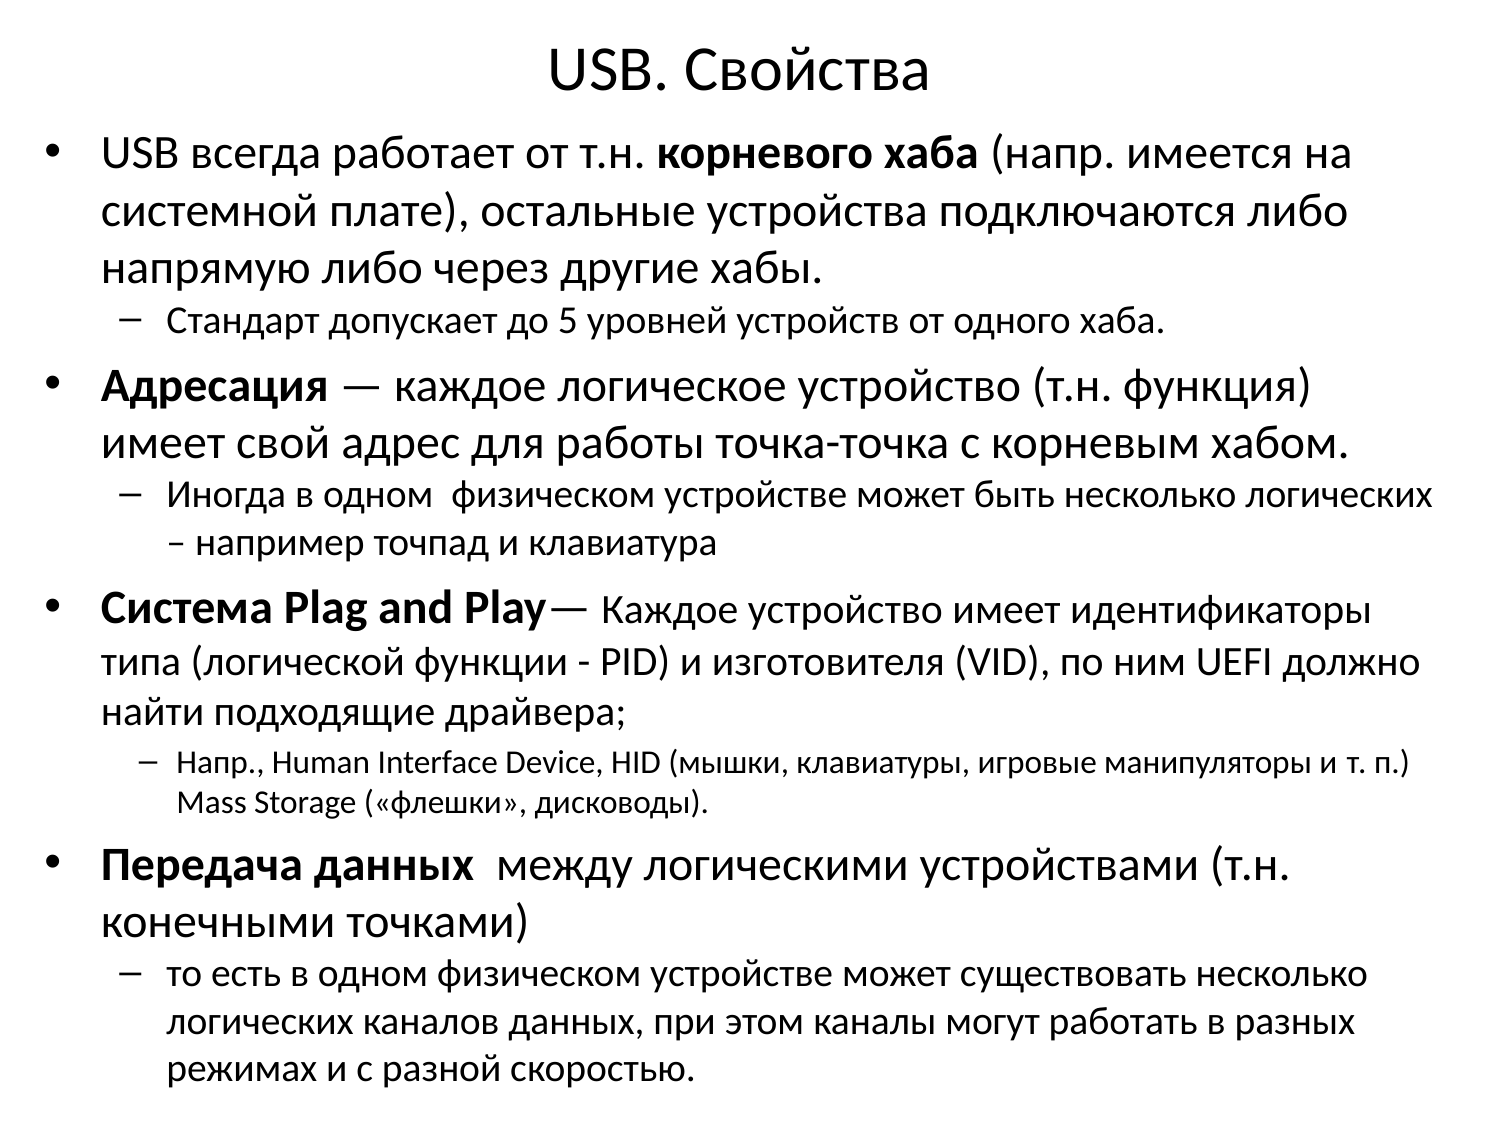

# USB. Свойства
USB всегда работает от т.н. корневого хаба (напр. имеется на системной плате), остальные устройства подключаются либо напрямую либо через другие хабы.
Стандарт допускает до 5 уровней устройств от одного хаба.
Адресация — каждое логическое устройство (т.н. функция) имеет свой адрес для работы точка-точка с корневым хабом.
Иногда в одном  физическом устройстве может быть несколько логических – например точпад и клавиатура
Система Plag and Play— Каждое устройство имеет идентификаторы типа (логической функции - PID) и изготовителя (VID), по ним UEFI должно найти подходящие драйвера;
Напр., Human Interface Device, HID (мышки, клавиатуры, игровые манипуляторы и т. п.) Mass Storage («флешки», дисководы).
Передача данных  между логическими устройствами (т.н. конечными точками)
то есть в одном физическом устройстве может существовать несколько логических каналов данных, при этом каналы могут работать в разных режимах и с разной скоростью.